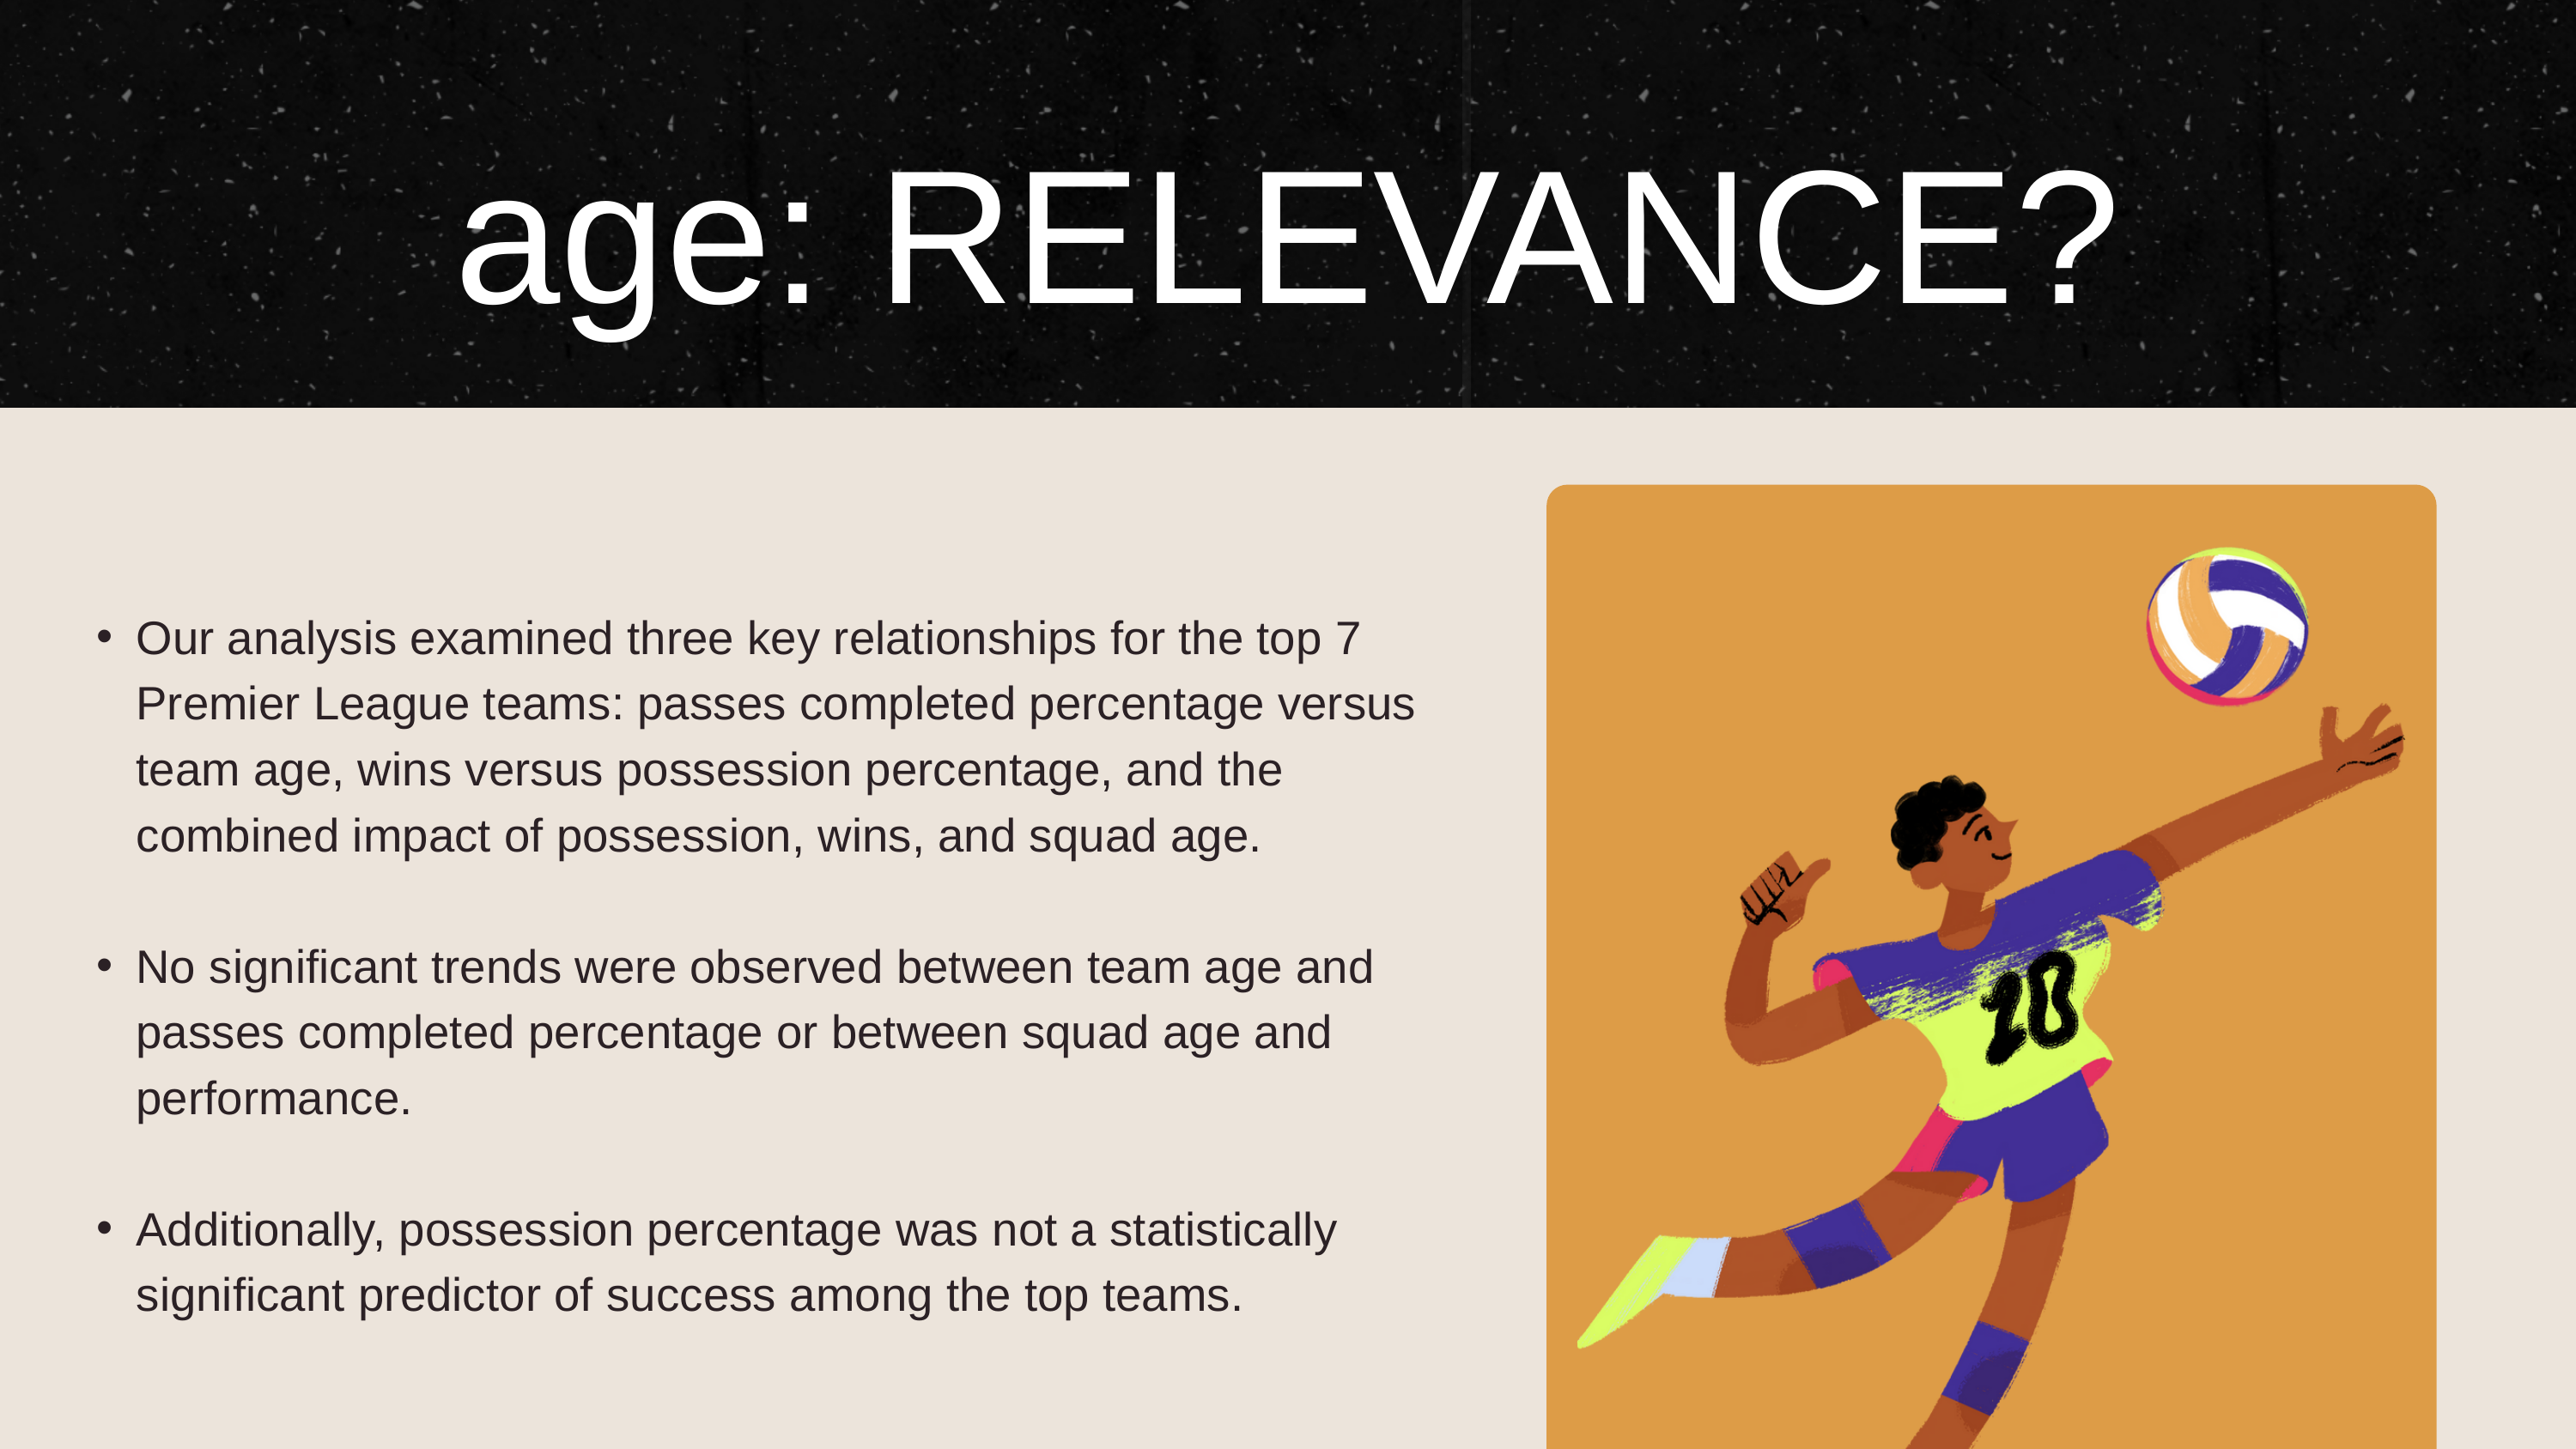

age: RELEVANCE?

Our analysis examined three key relationships for the top 7 Premier League teams: passes completed percentage versus team age, wins versus possession percentage, and the combined impact of possession, wins, and squad age.

No significant trends were observed between team age and passes completed percentage or between squad age and performance.

Additionally, possession percentage was not a statistically significant predictor of success among the top teams.